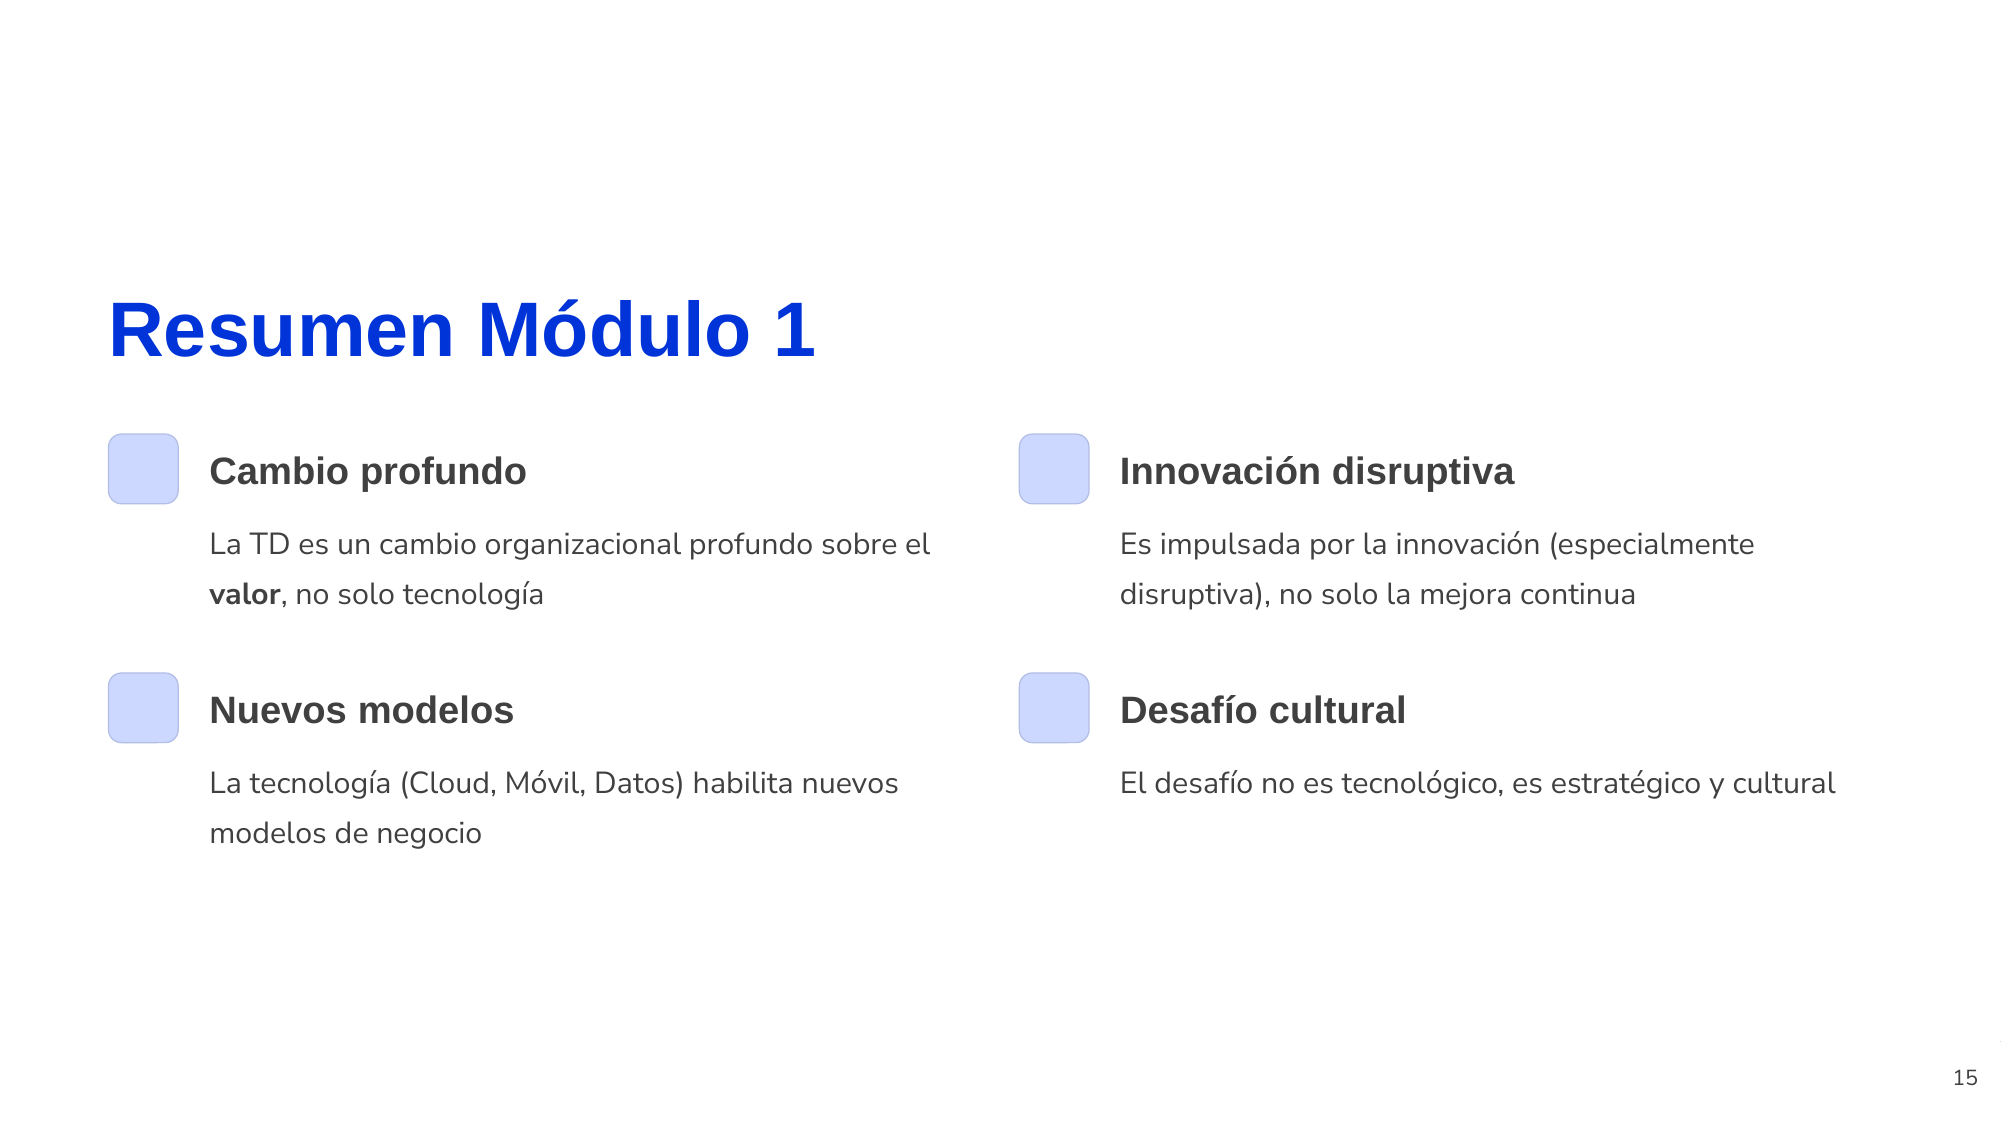

Resumen Módulo 1

Cambio profundo
Innovación disruptiva
La TD es un cambio organizacional profundo sobre el valor, no solo tecnología
Es impulsada por la innovación (especialmente disruptiva), no solo la mejora continua

Nuevos modelos
Desafío cultural
La tecnología (Cloud, Móvil, Datos) habilita nuevos modelos de negocio
El desafío no es tecnológico, es estratégico y cultural
15